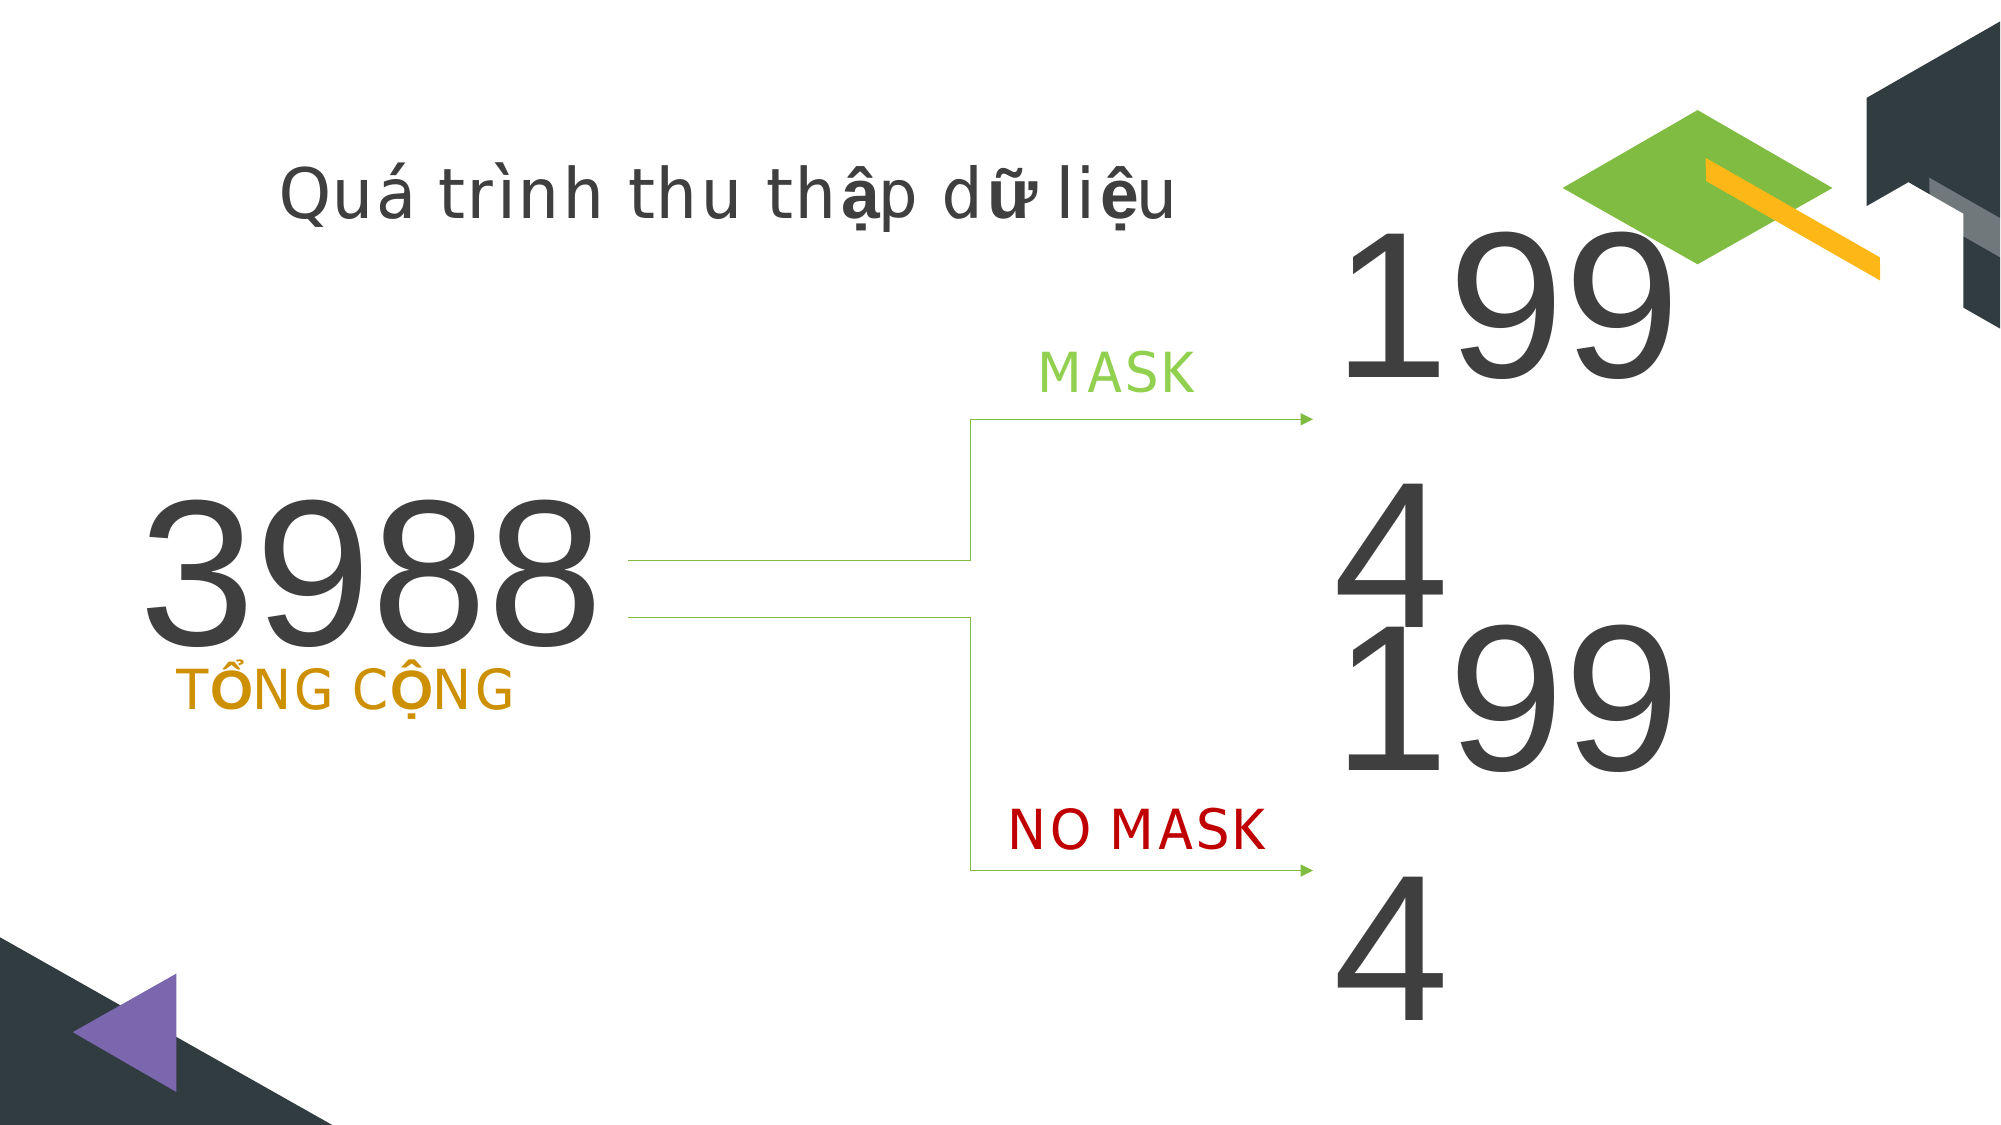

Quá trình thu thập dữ liệu
1994
MASK
# 3988
1994
TỔNG CỘNG
NO MASK